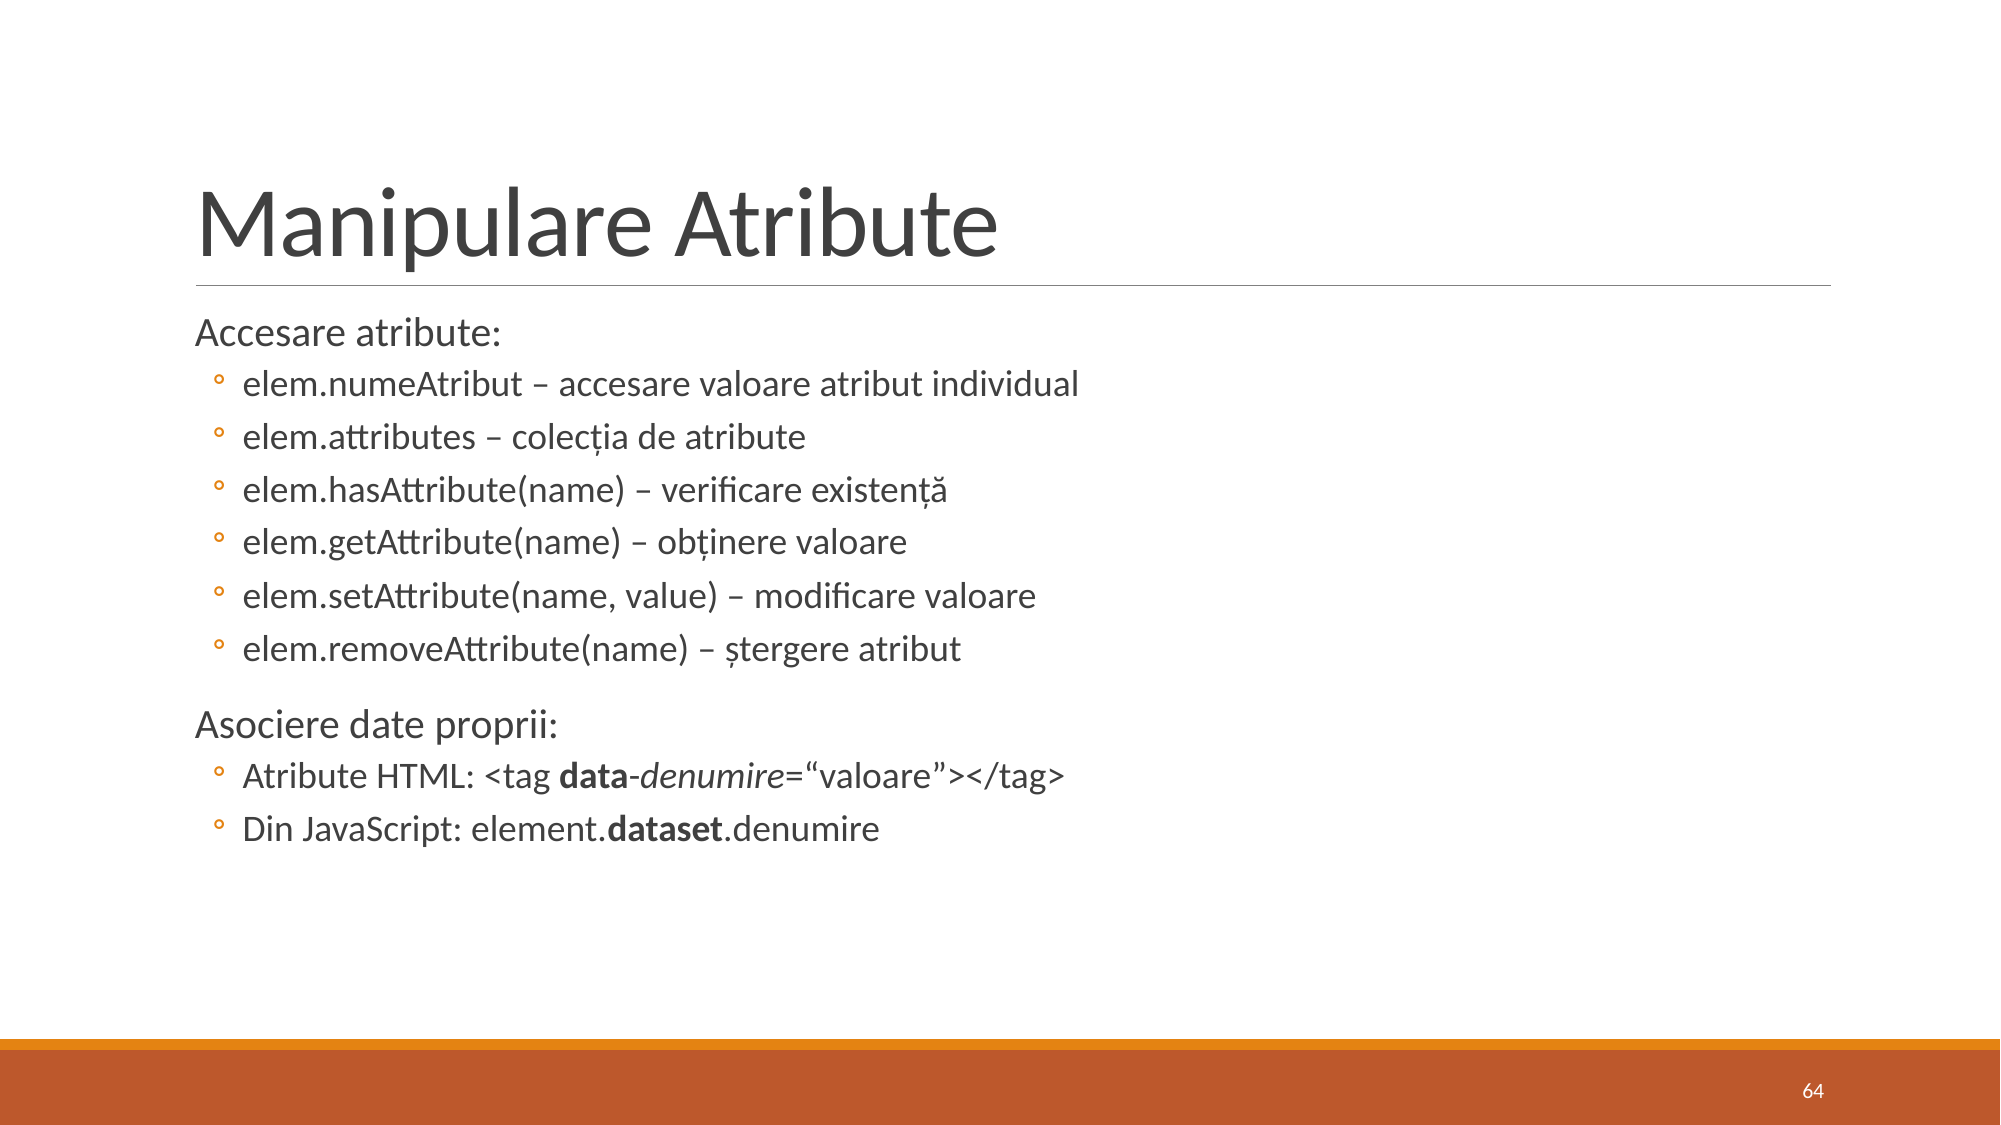

# Manipulare Atribute
Accesare atribute:
elem.numeAtribut – accesare valoare atribut individual
elem.attributes – colecția de atribute
elem.hasAttribute(name) – verificare existență
elem.getAttribute(name) – obținere valoare
elem.setAttribute(name, value) – modificare valoare
elem.removeAttribute(name) – ștergere atribut
Asociere date proprii:
Atribute HTML: <tag data-denumire=“valoare”></tag>
Din JavaScript: element.dataset.denumire

64